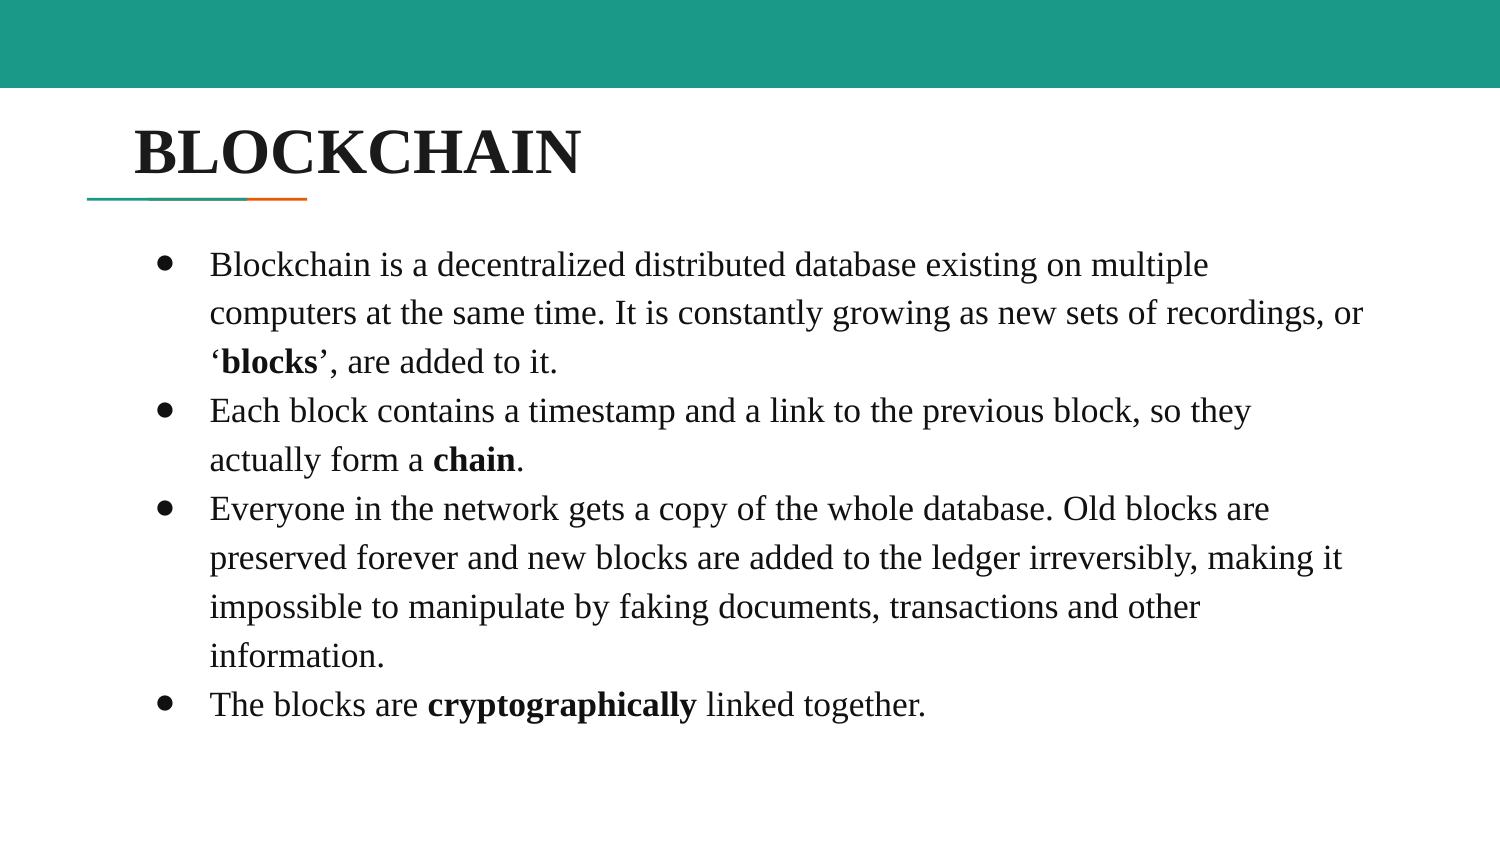

# BLOCKCHAIN
Blockchain is a decentralized distributed database existing on multiple computers at the same time. It is constantly growing as new sets of recordings, or ‘blocks’, are added to it.
Each block contains a timestamp and a link to the previous block, so they actually form a chain.
Everyone in the network gets a copy of the whole database. Old blocks are preserved forever and new blocks are added to the ledger irreversibly, making it impossible to manipulate by faking documents, transactions and other information.
The blocks are cryptographically linked together.